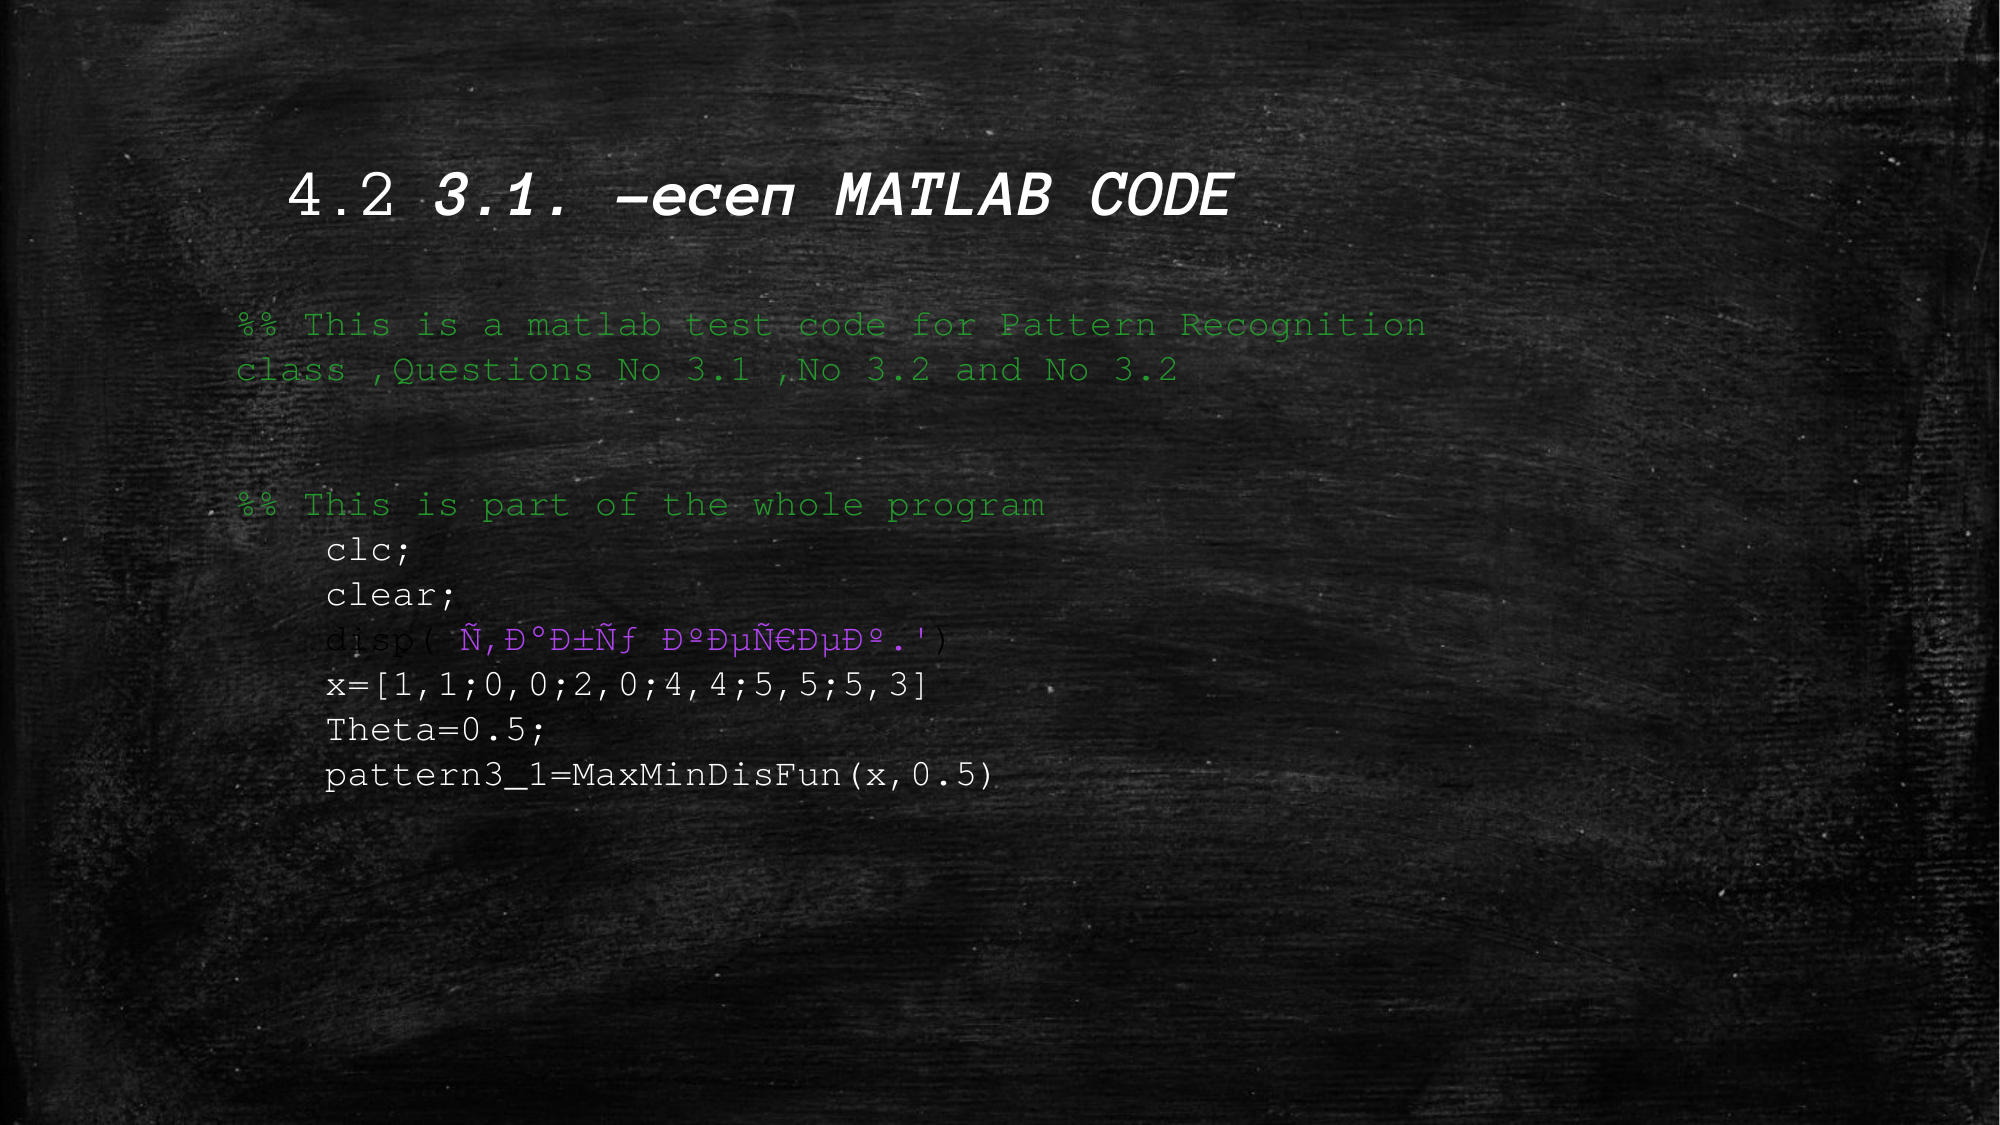

4.2 3.1. –есеп MATLAB CODE
%% This is a matlab test code for Pattern Recognition class ,Questions No 3.1 ,No 3.2 and No 3.2

%% This is part of the whole program
    clc;
    clear;
    disp( Ñ‚Ð°Ð±Ñƒ ÐºÐµÑ€ÐµÐº.')
    x=[1,1;0,0;2,0;4,4;5,5;5,3]
    Theta=0.5;
    pattern3_1=MaxMinDisFun(x,0.5)